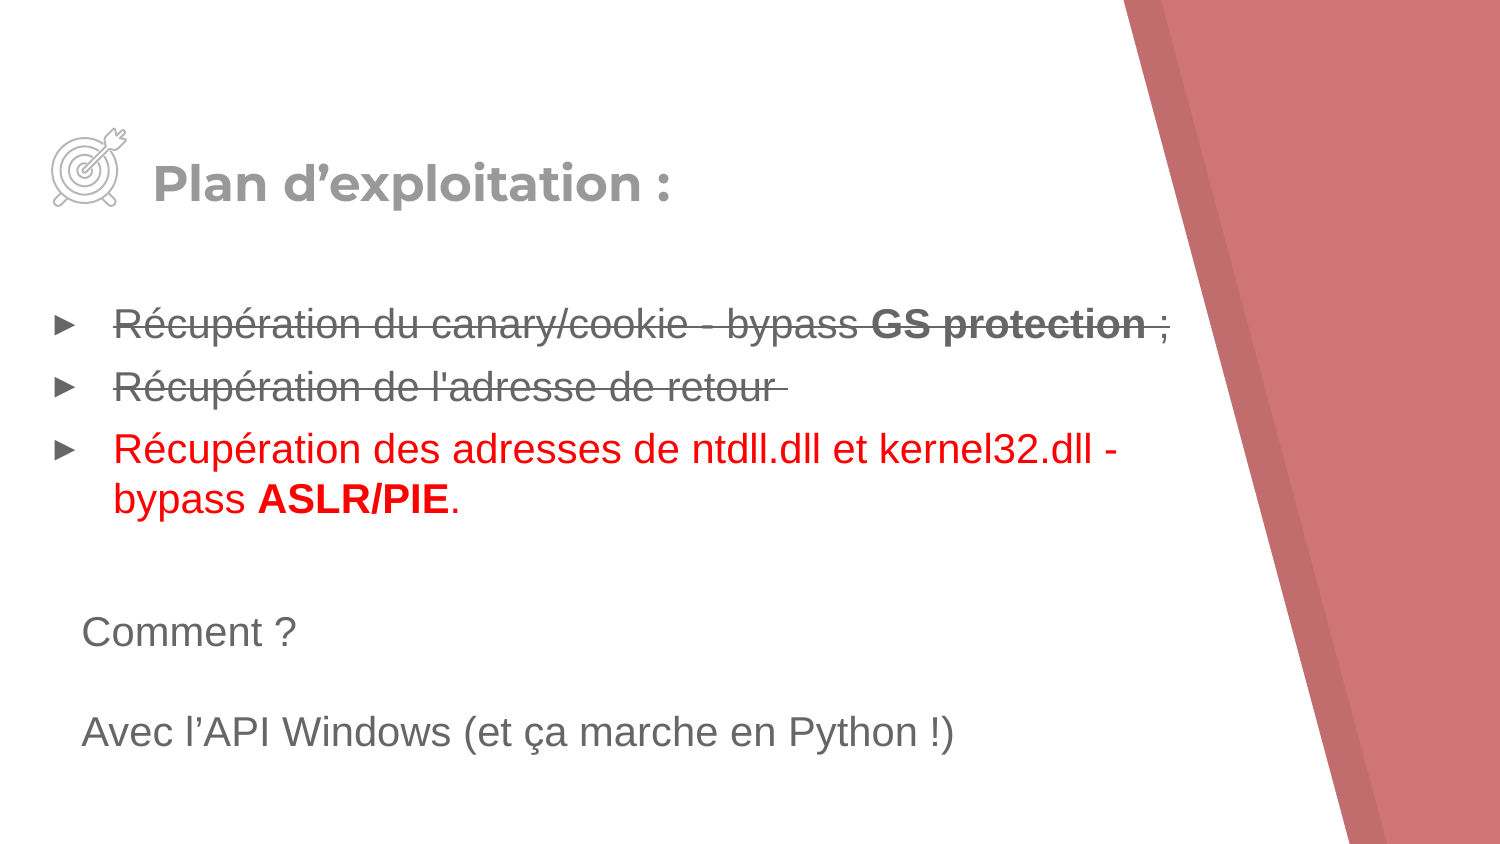

# Plan d’exploitation :
Récupération du canary/cookie - bypass GS protection ;
Récupération de l'adresse de retour
Récupération des adresses de ntdll.dll et kernel32.dll - bypass ASLR/PIE.

Comment ?

Avec l’API Windows (et ça marche en Python !)